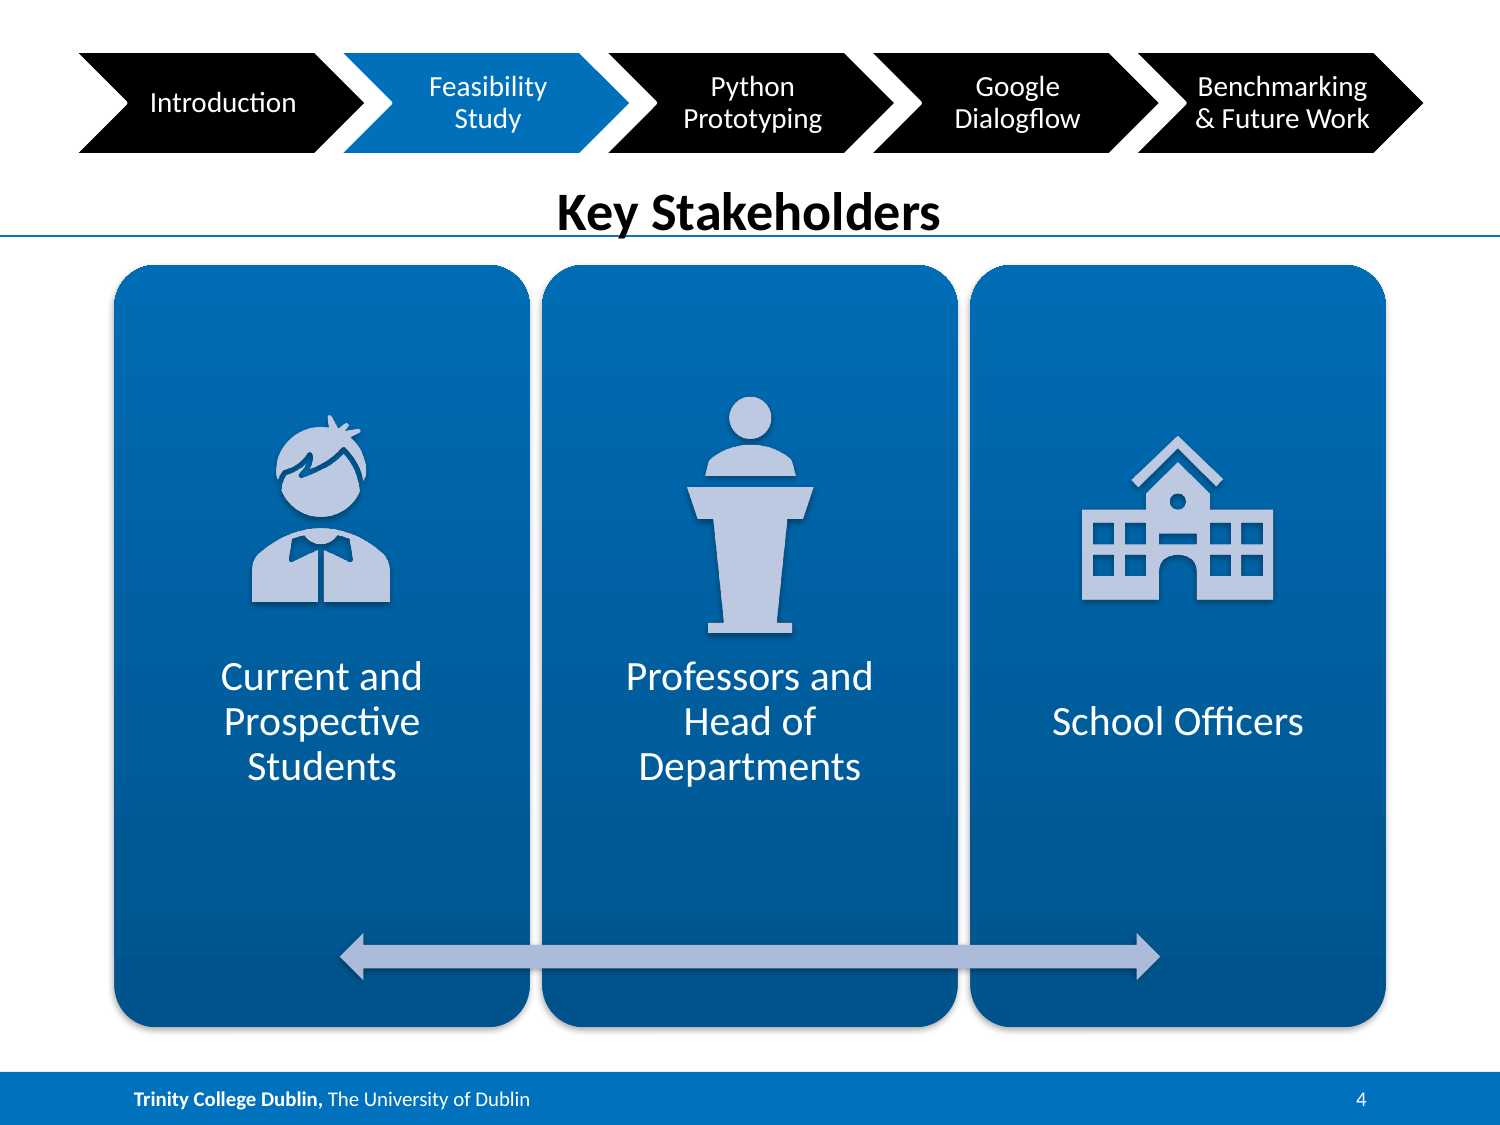

Introduction
Feasibility Study
Python Prototyping
Google Dialogflow
Benchmarking & Future Work
# Key Stakeholders
Current and Prospective Students
Professors and Head of Departments
School Officers